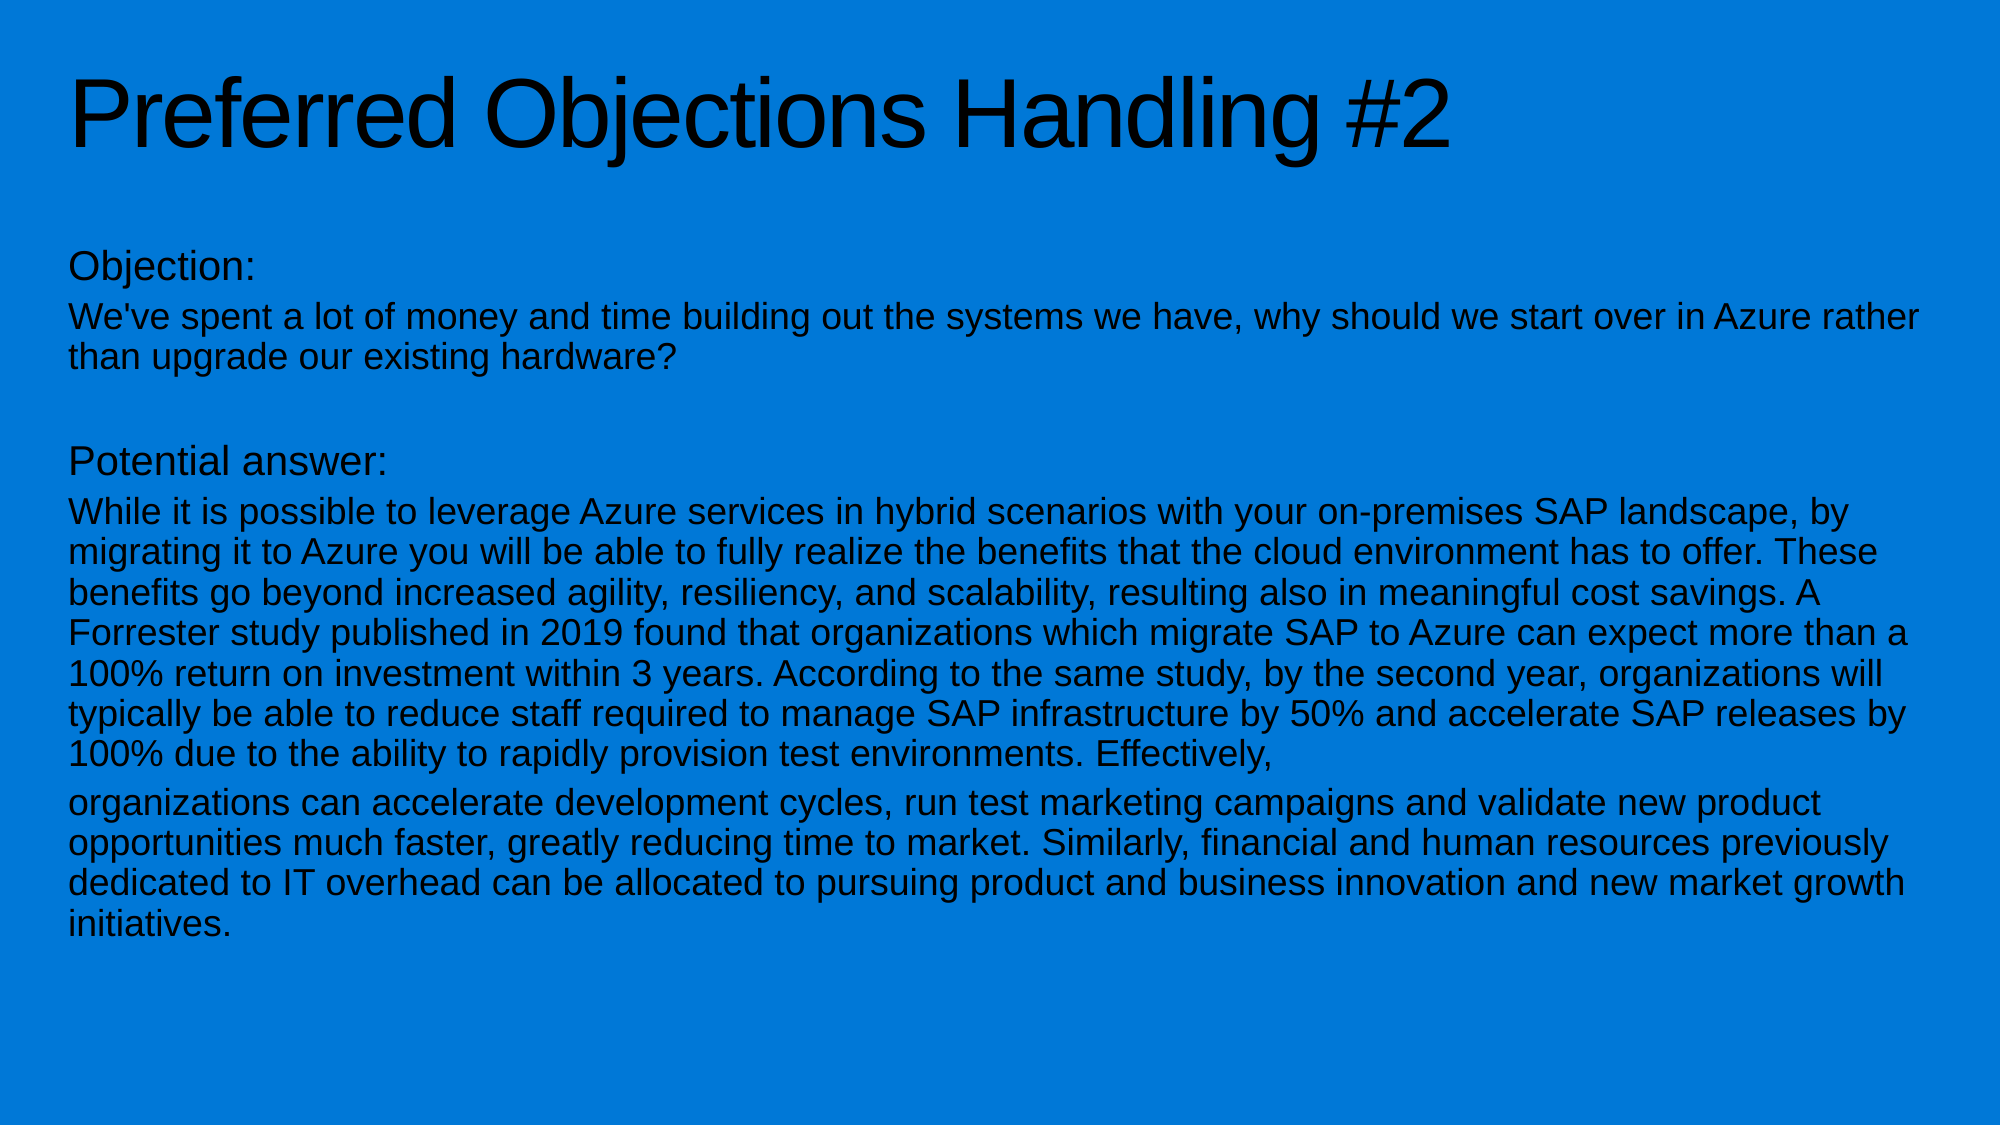

# Preferred Objections Handling #2
Objection:
We've spent a lot of money and time building out the systems we have, why should we start over in Azure rather than upgrade our existing hardware?

Potential answer:
While it is possible to leverage Azure services in hybrid scenarios with your on-premises SAP landscape, by migrating it to Azure you will be able to fully realize the benefits that the cloud environment has to offer. These benefits go beyond increased agility, resiliency, and scalability, resulting also in meaningful cost savings. A Forrester study published in 2019 found that organizations which migrate SAP to Azure can expect more than a 100% return on investment within 3 years. According to the same study, by the second year, organizations will typically be able to reduce staff required to manage SAP infrastructure by 50% and accelerate SAP releases by 100% due to the ability to rapidly provision test environments. Effectively,
organizations can accelerate development cycles, run test marketing campaigns and validate new product opportunities much faster, greatly reducing time to market. Similarly, financial and human resources previously dedicated to IT overhead can be allocated to pursuing product and business innovation and new market growth initiatives.